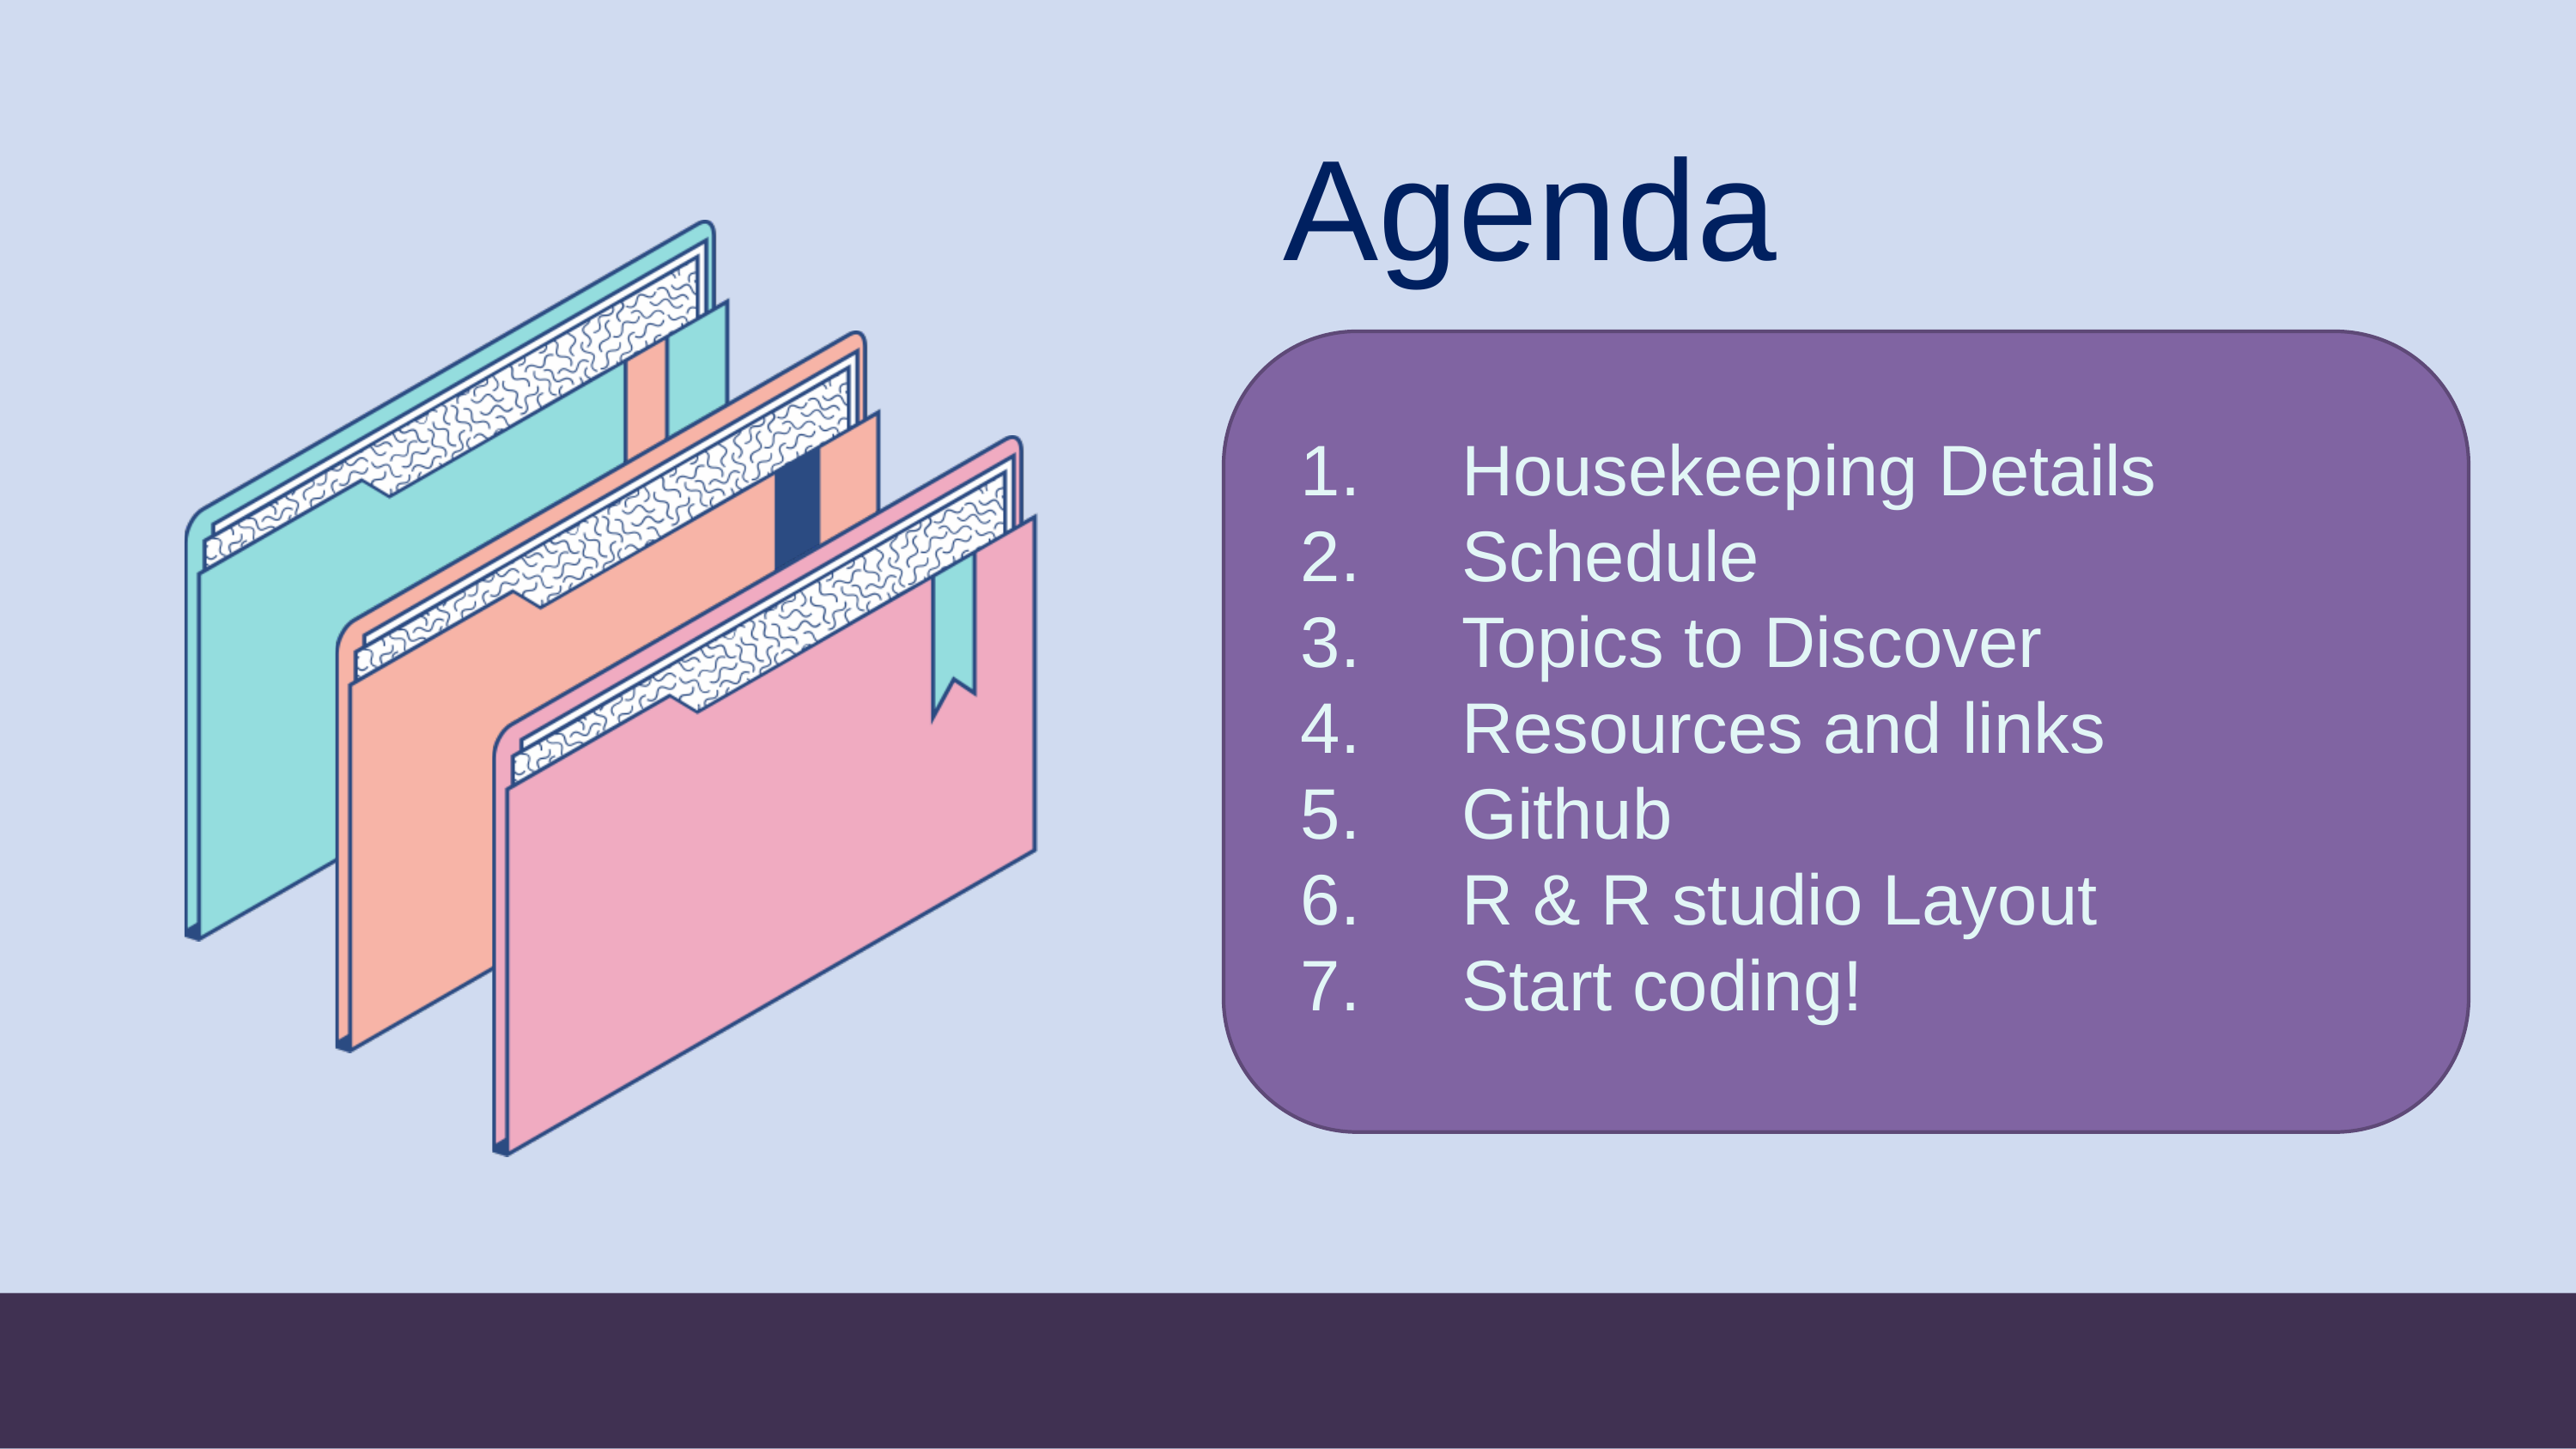

Agenda

Housekeeping Details
Schedule
Topics to Discover
Resources and links
Github
R & R studio Layout
Start coding!